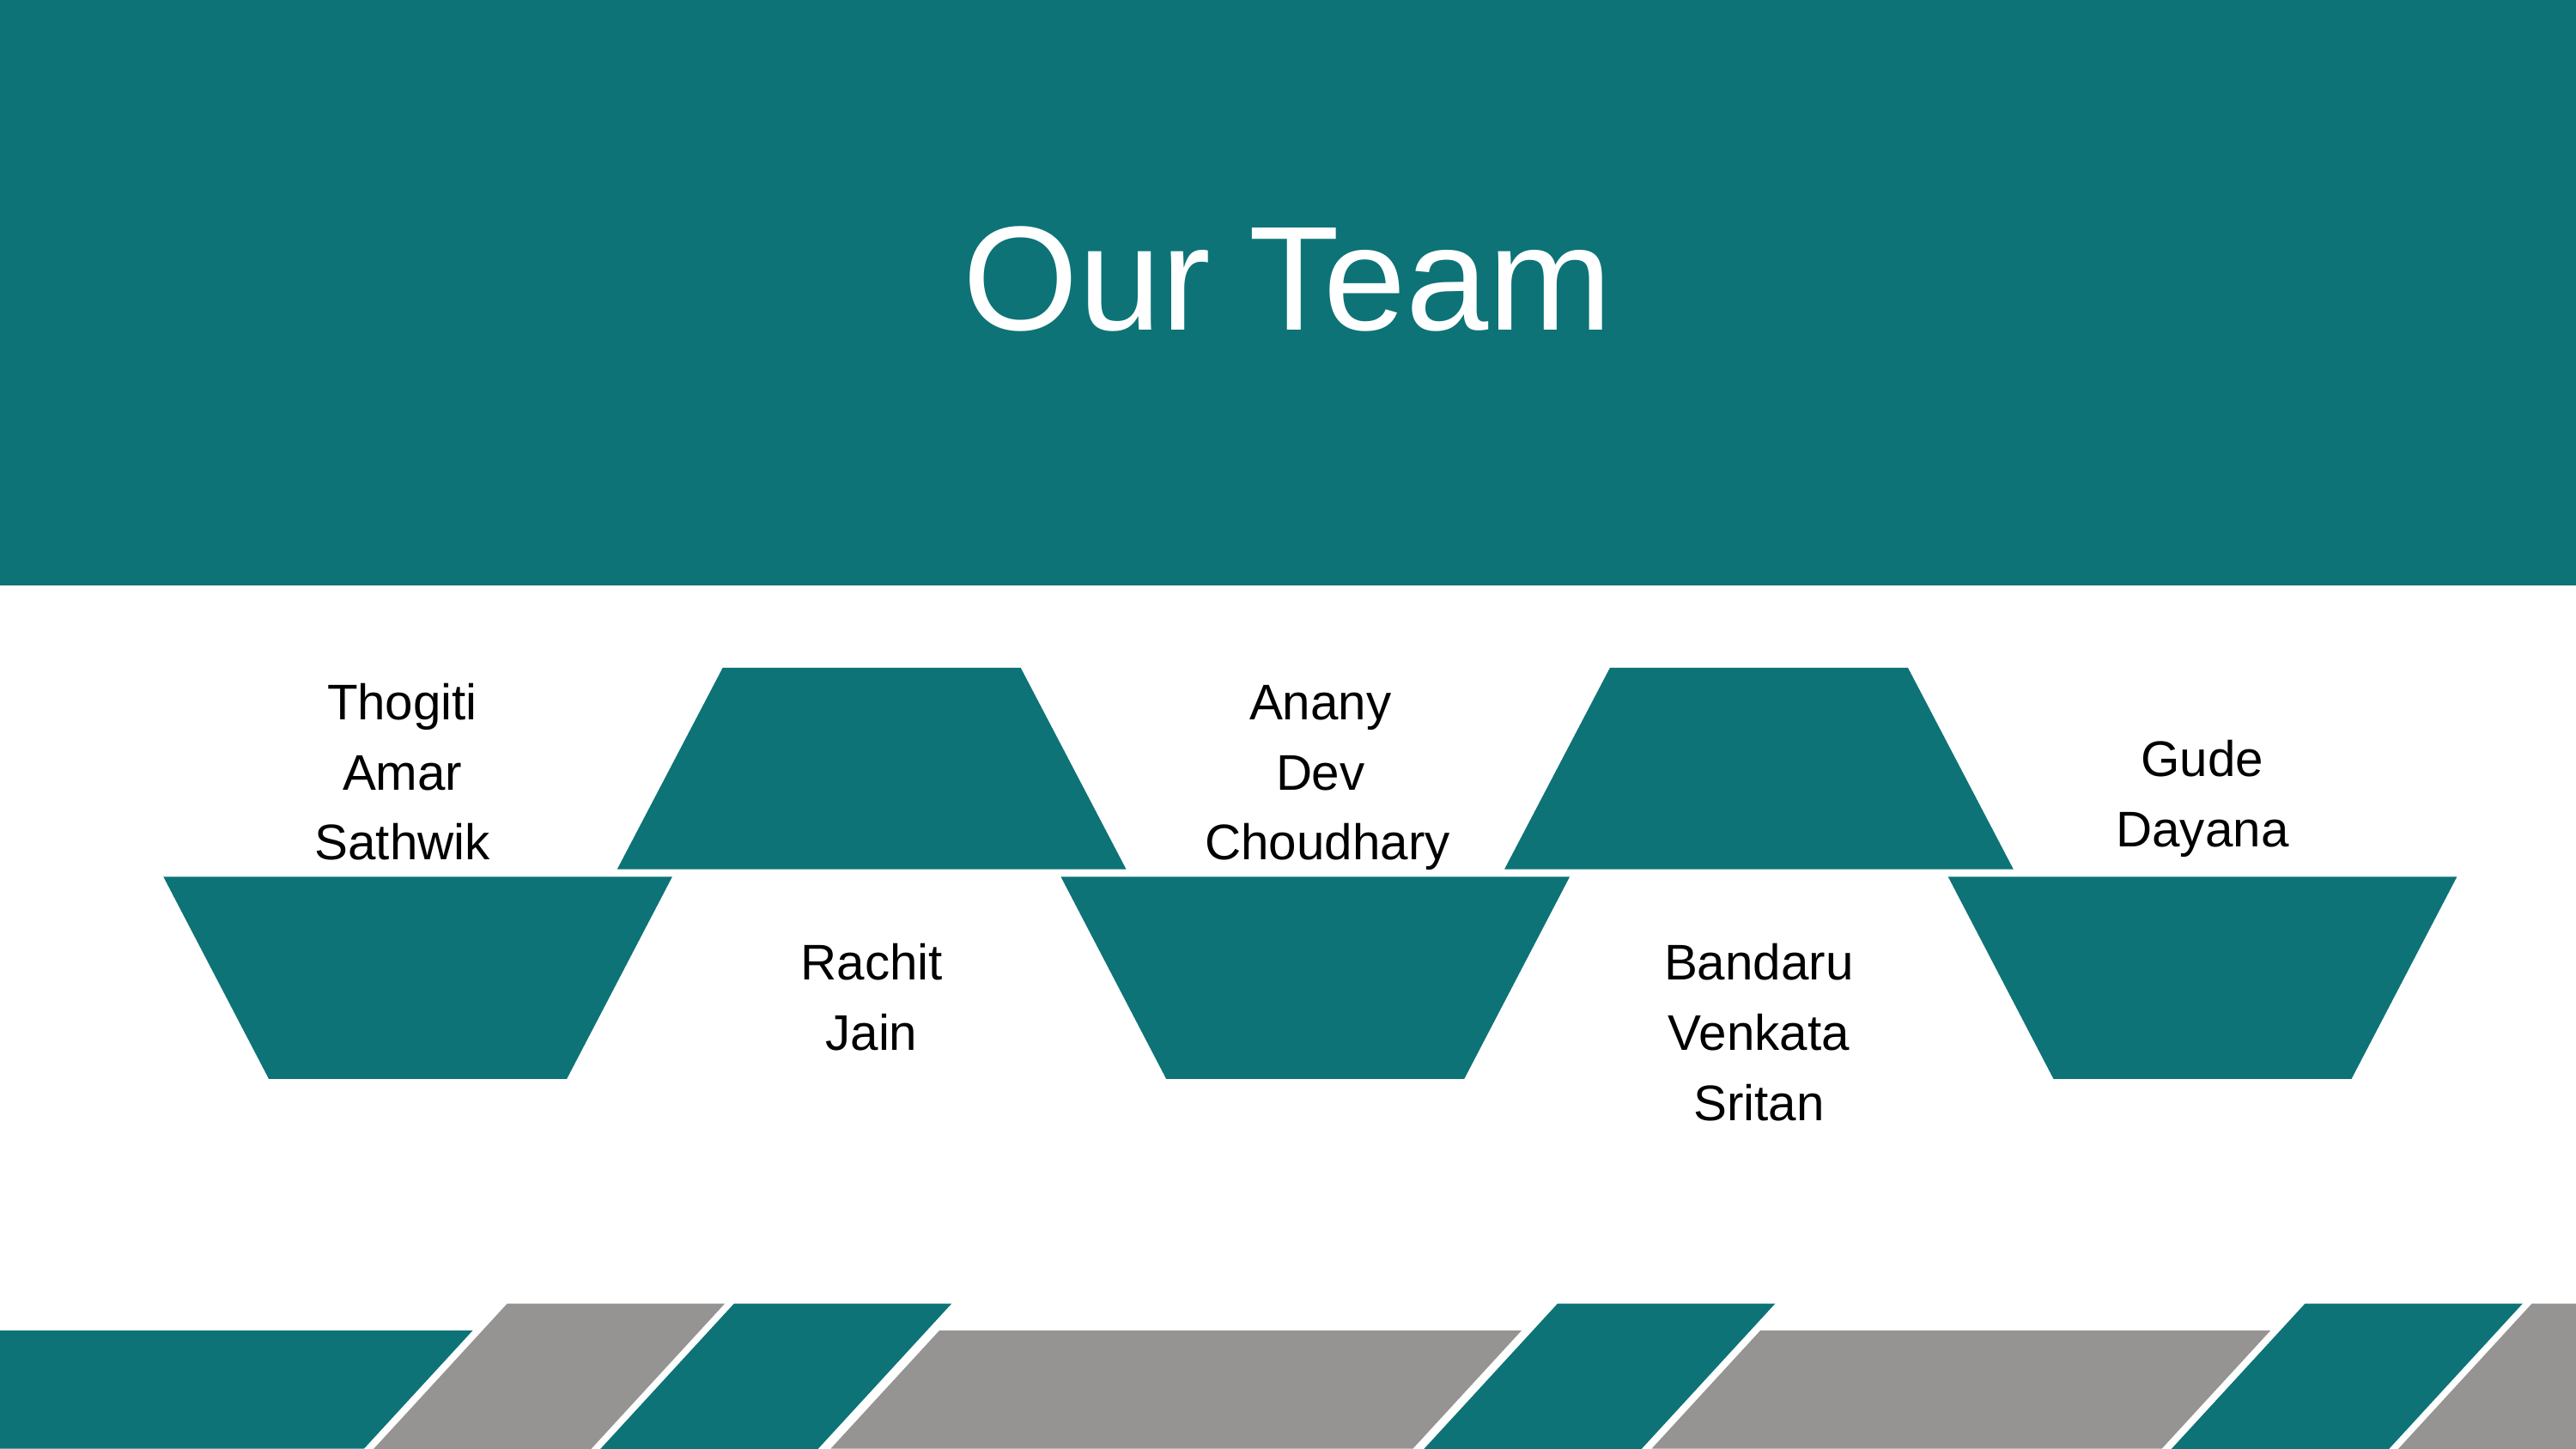

Our Team
Thogiti
Amar
Sathwik
Anany
Dev
Choudhary

Gude
Dayana

Rachit
Jain
Bandaru
Venkata
Sritan